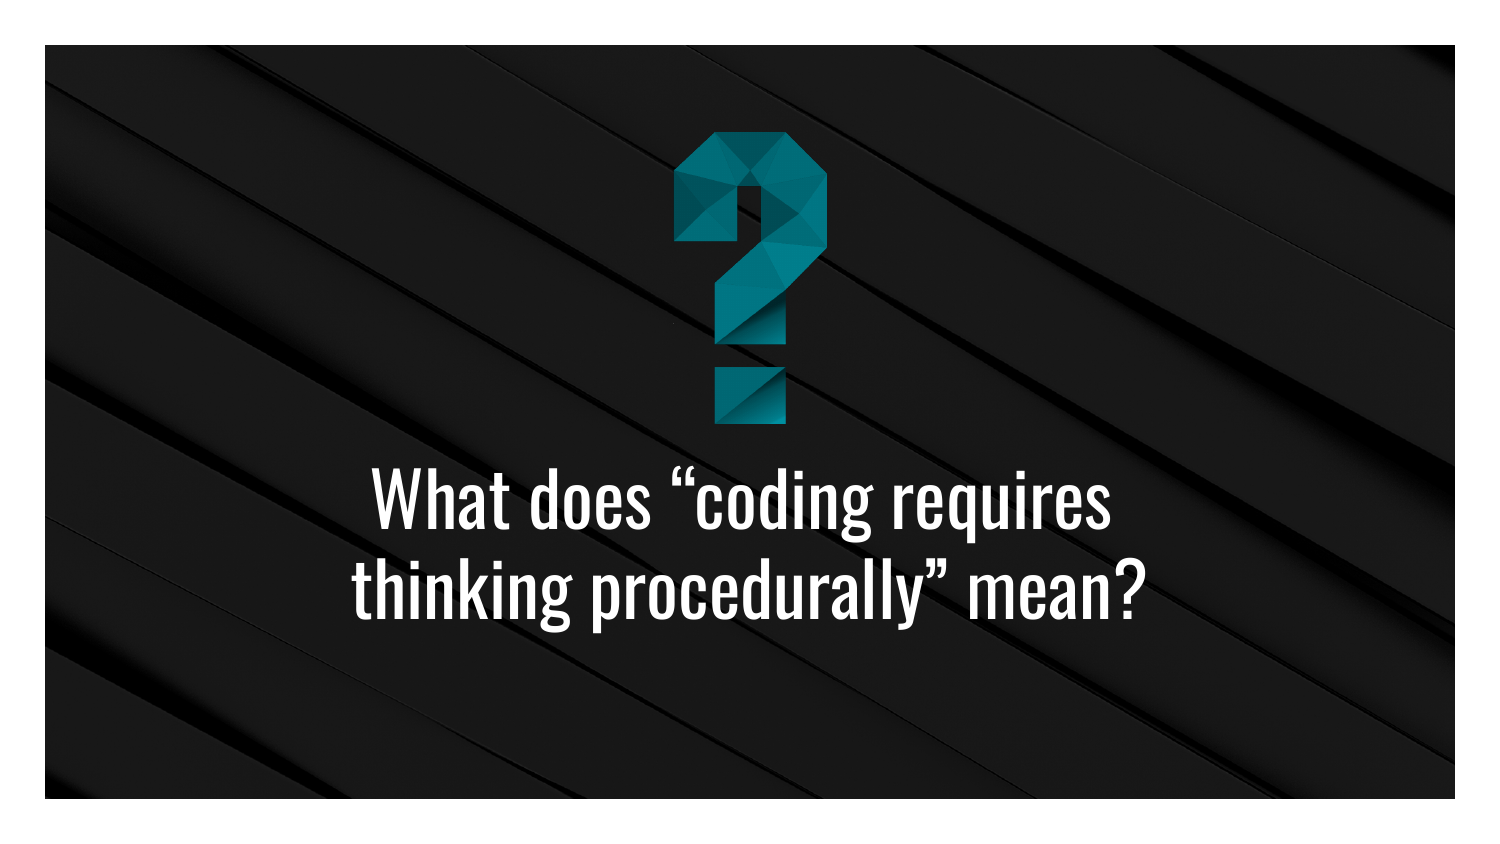

# What does “coding requires thinking procedurally” mean?